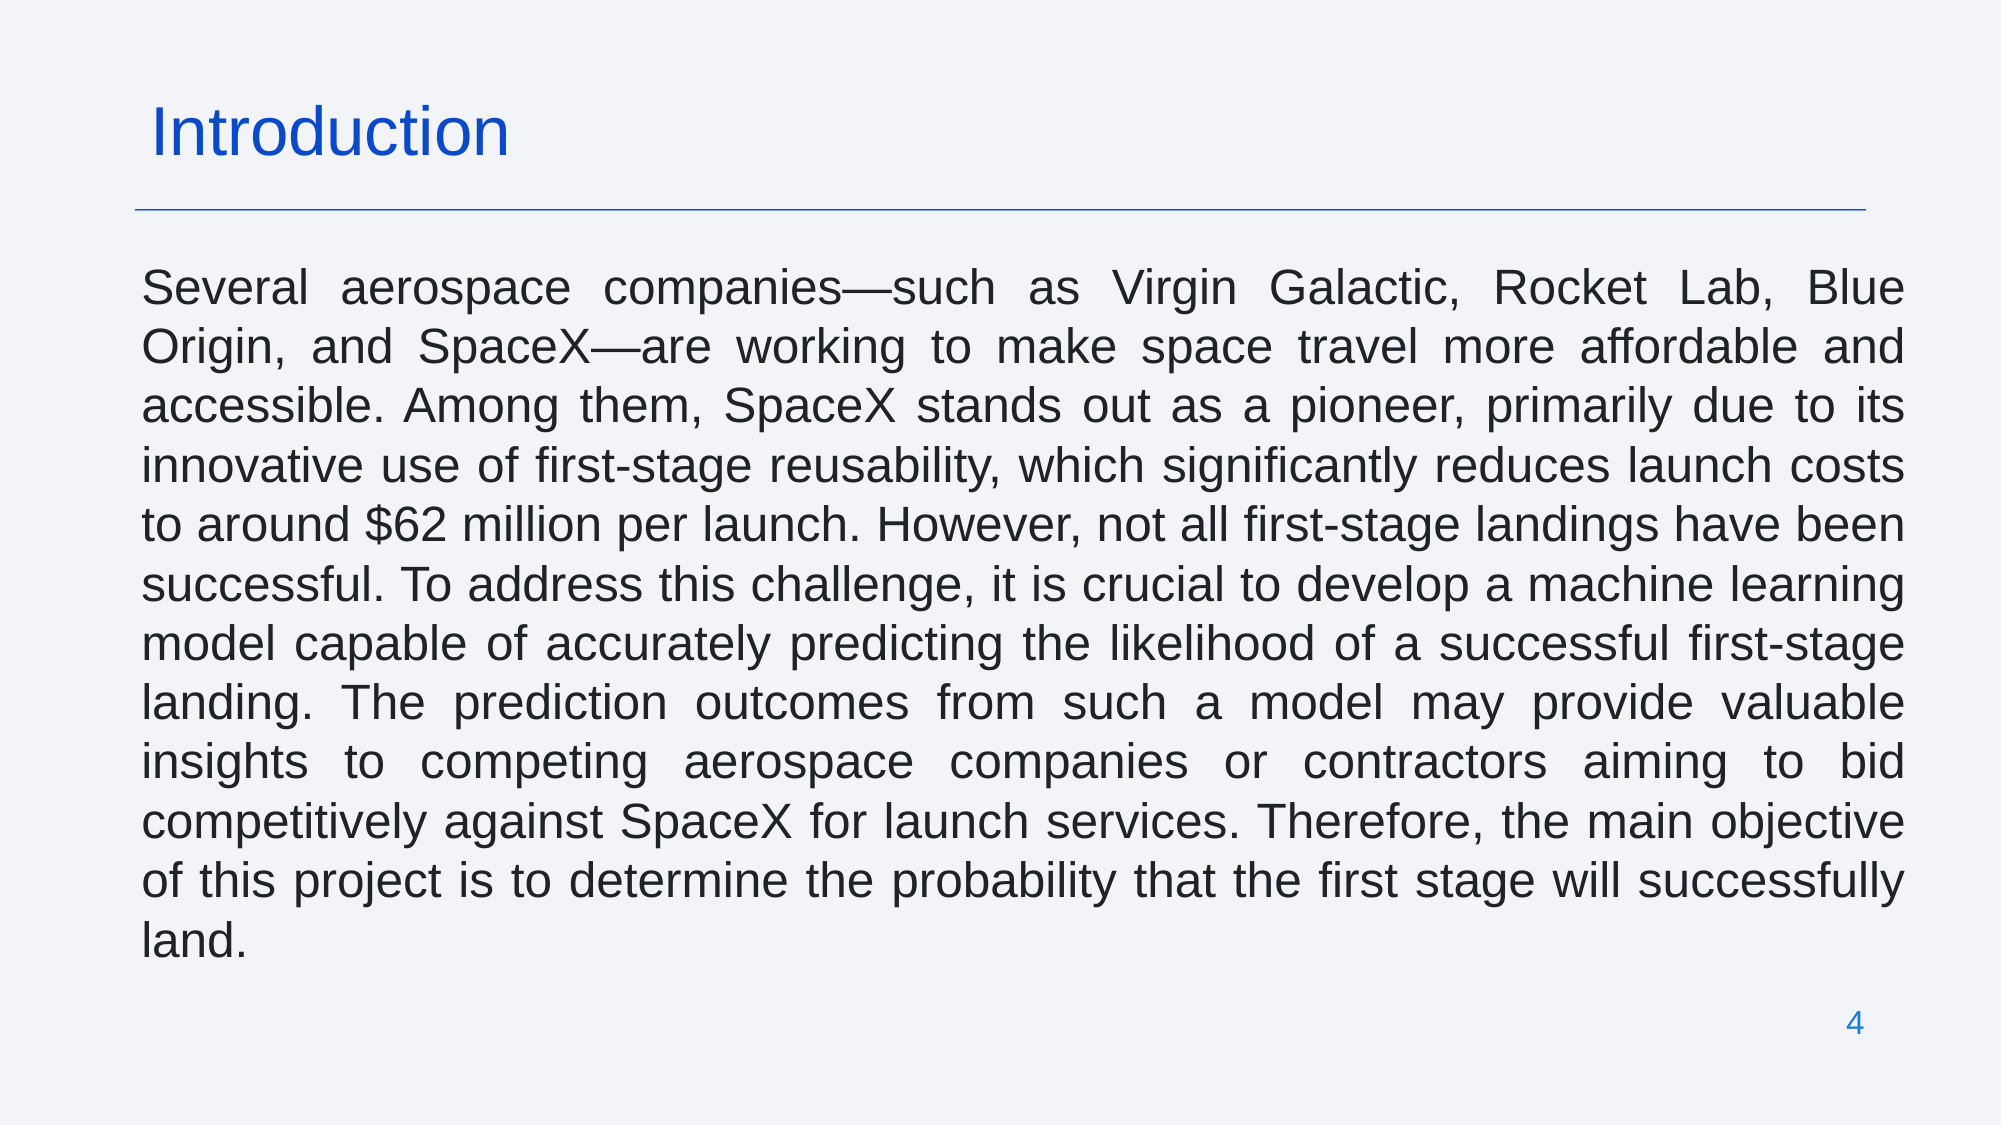

Introduction
Several aerospace companies—such as Virgin Galactic, Rocket Lab, Blue Origin, and SpaceX—are working to make space travel more affordable and accessible. Among them, SpaceX stands out as a pioneer, primarily due to its innovative use of first-stage reusability, which significantly reduces launch costs to around $62 million per launch. However, not all first-stage landings have been successful. To address this challenge, it is crucial to develop a machine learning model capable of accurately predicting the likelihood of a successful first-stage landing. The prediction outcomes from such a model may provide valuable insights to competing aerospace companies or contractors aiming to bid competitively against SpaceX for launch services. Therefore, the main objective of this project is to determine the probability that the first stage will successfully land.

4